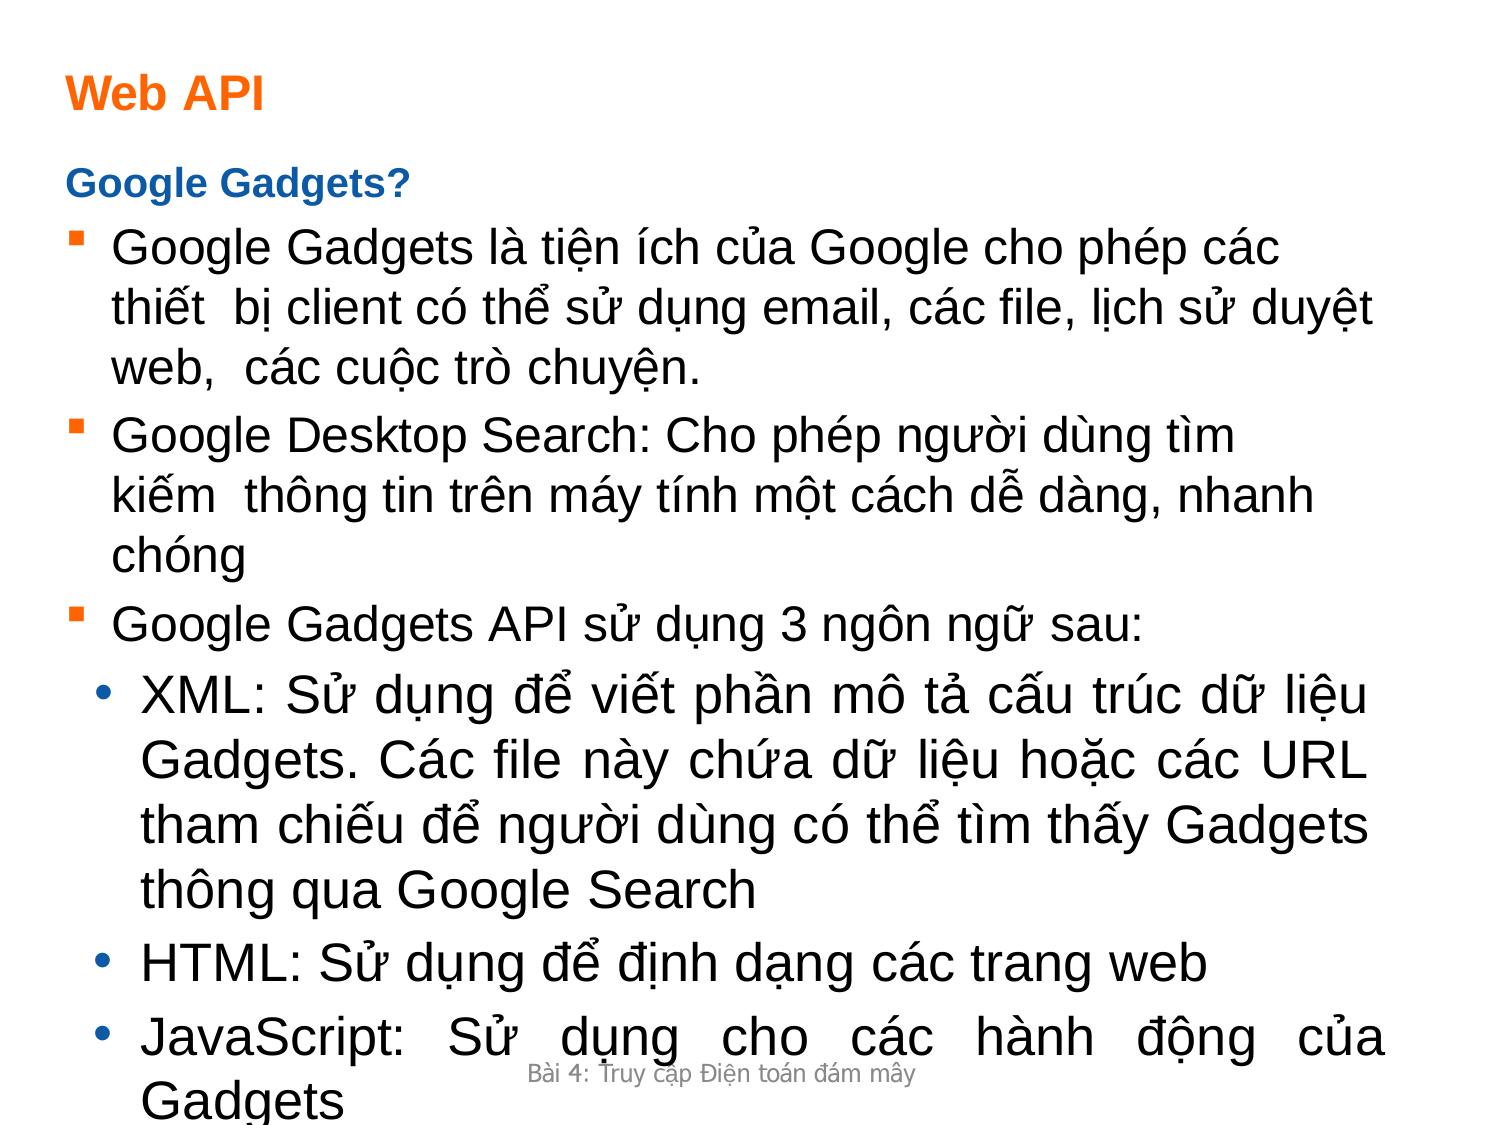

# Web API
Google Gadgets?
Google Gadgets là tiện ích của Google cho phép các thiết  bị client có thể sử dụng email, các file, lịch sử duyệt web,  các cuộc trò chuyện.
Google Desktop Search: Cho phép người dùng tìm kiếm  thông tin trên máy tính một cách dễ dàng, nhanh chóng
Google Gadgets API sử dụng 3 ngôn ngữ sau:
XML: Sử dụng để viết phần mô tả cấu trúc dữ liệu  Gadgets. Các file này chứa dữ liệu hoặc các URL  tham chiếu để người dùng có thể tìm thấy Gadgets  thông qua Google Search
HTML: Sử dụng để định dạng các trang web
JavaScript: Sử dụng cho các hành động của Gadgets
Bài 4: Truy cập Điện toán đám mây